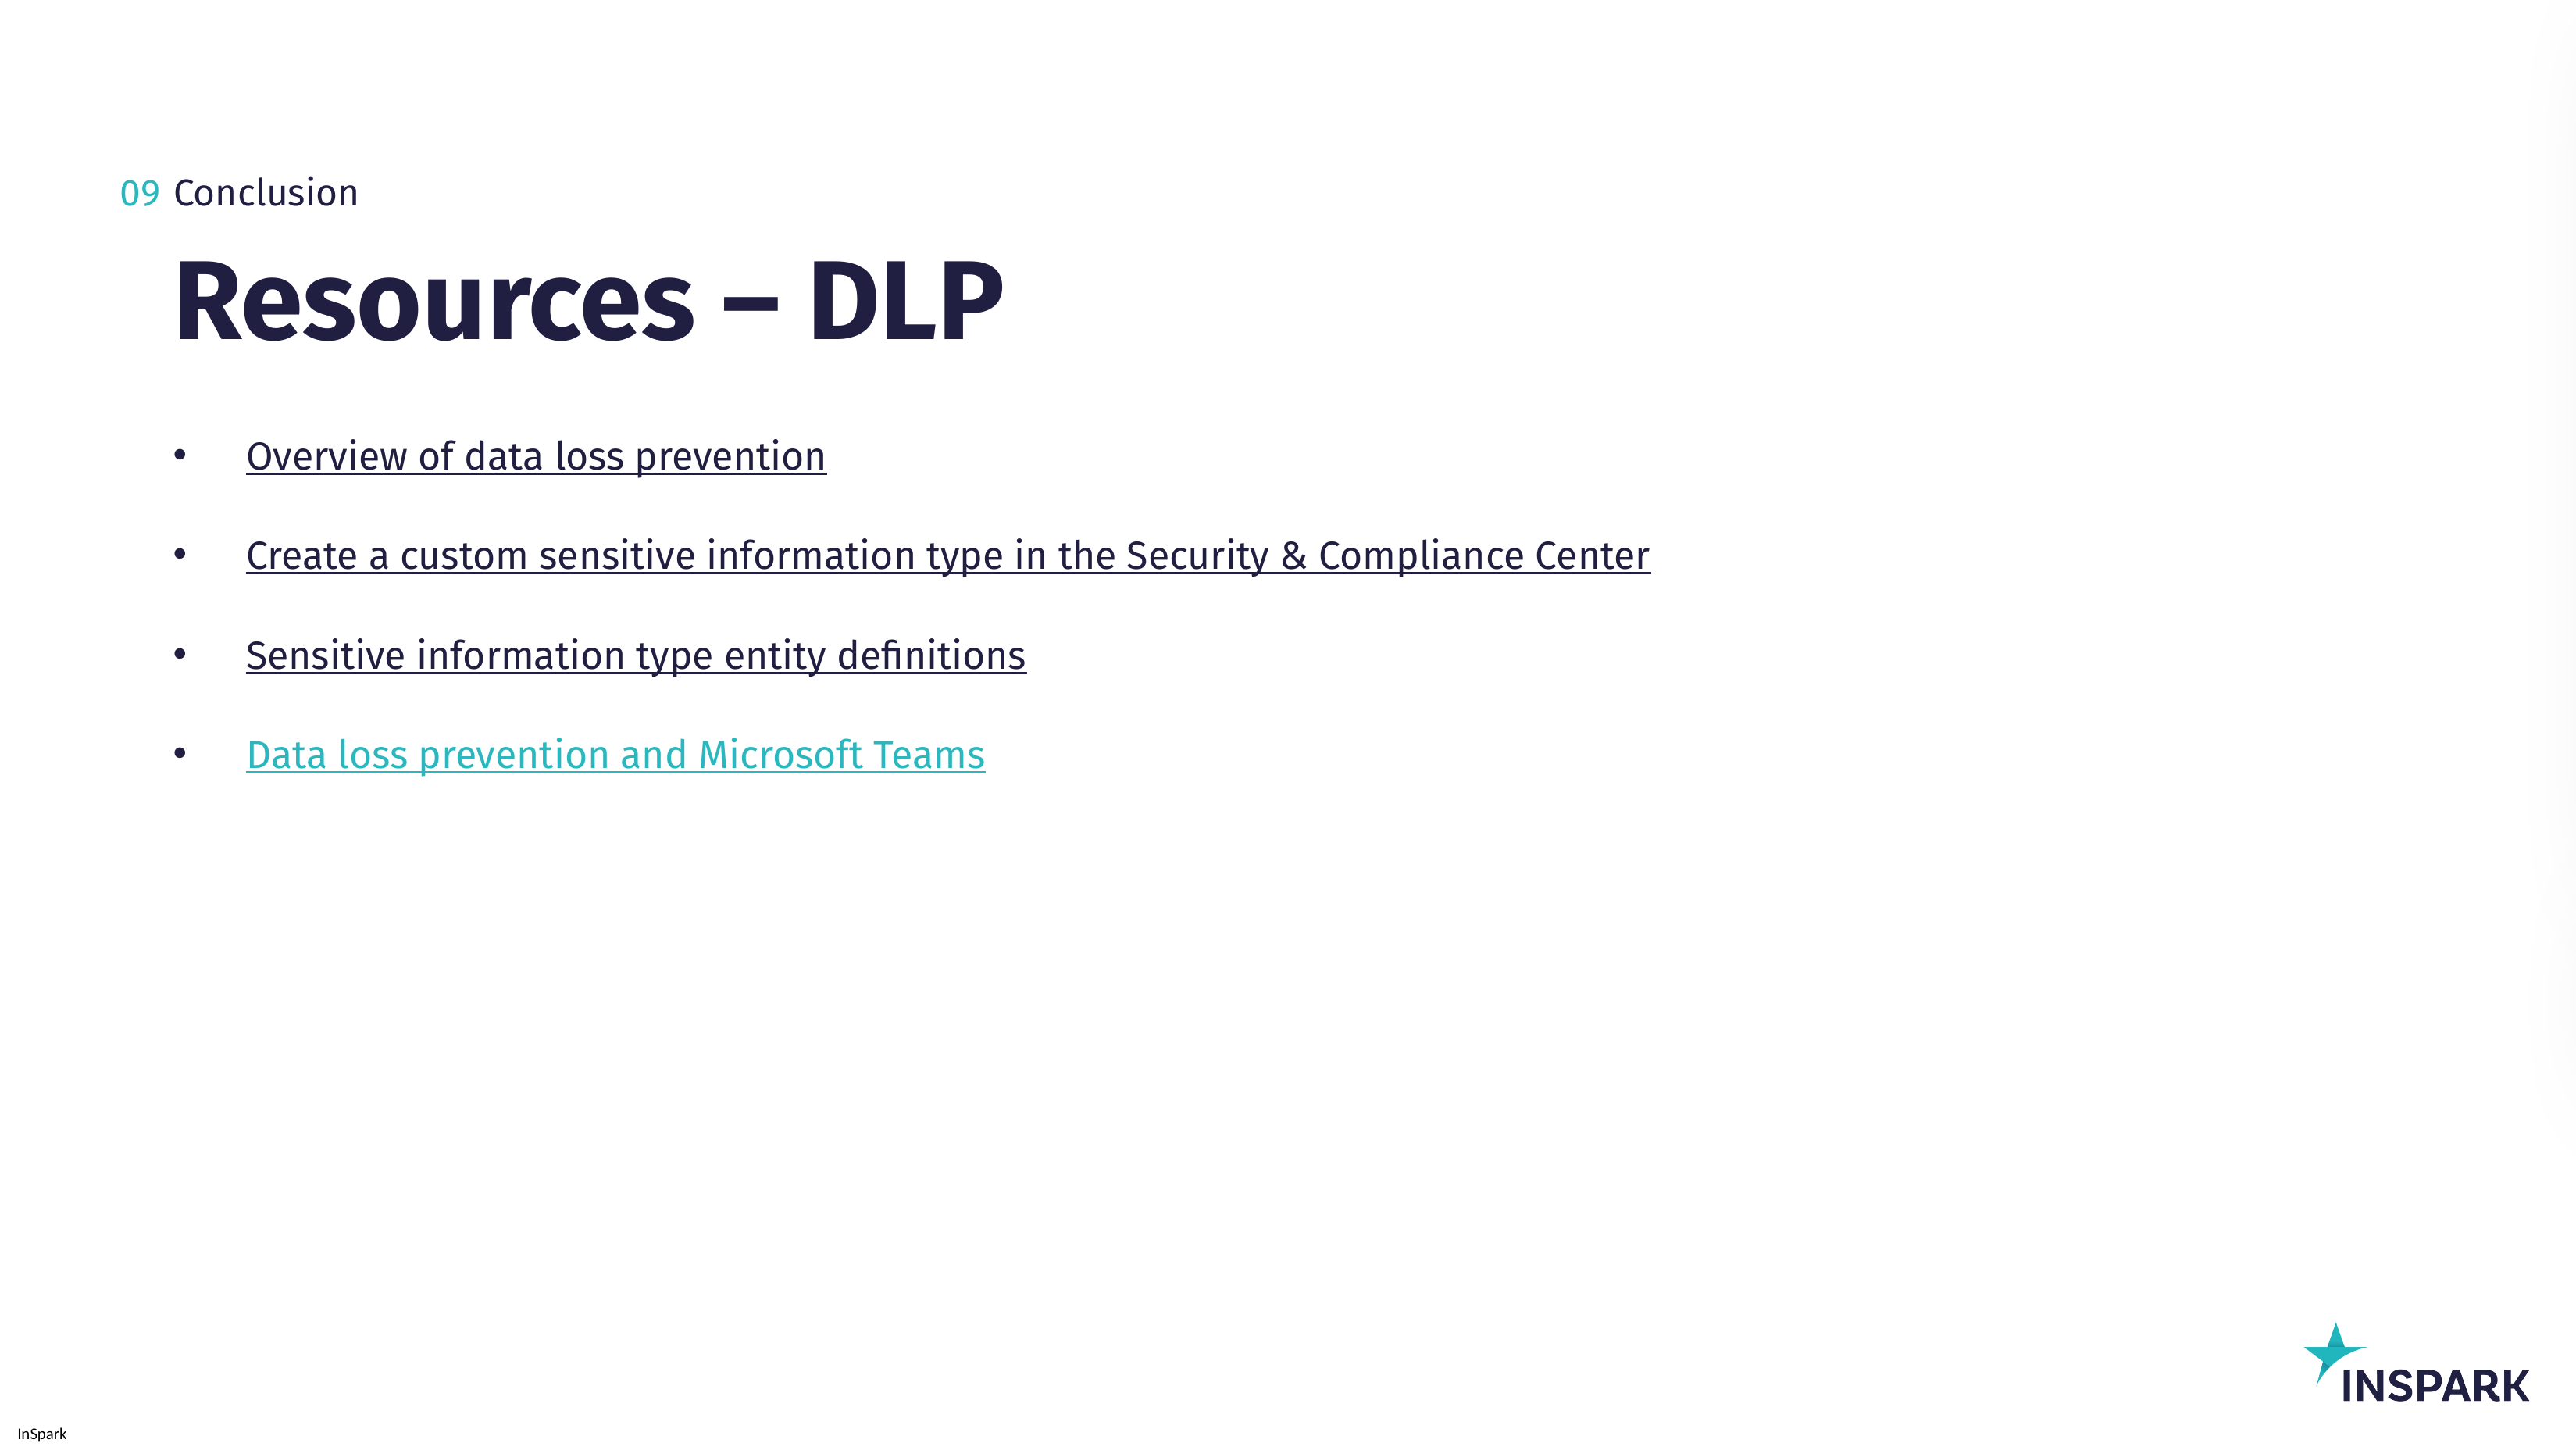

09
Conclusion
# Resources – DLP
Overview of data loss prevention
Create a custom sensitive information type in the Security & Compliance Center
Sensitive information type entity definitions
Data loss prevention and Microsoft Teams